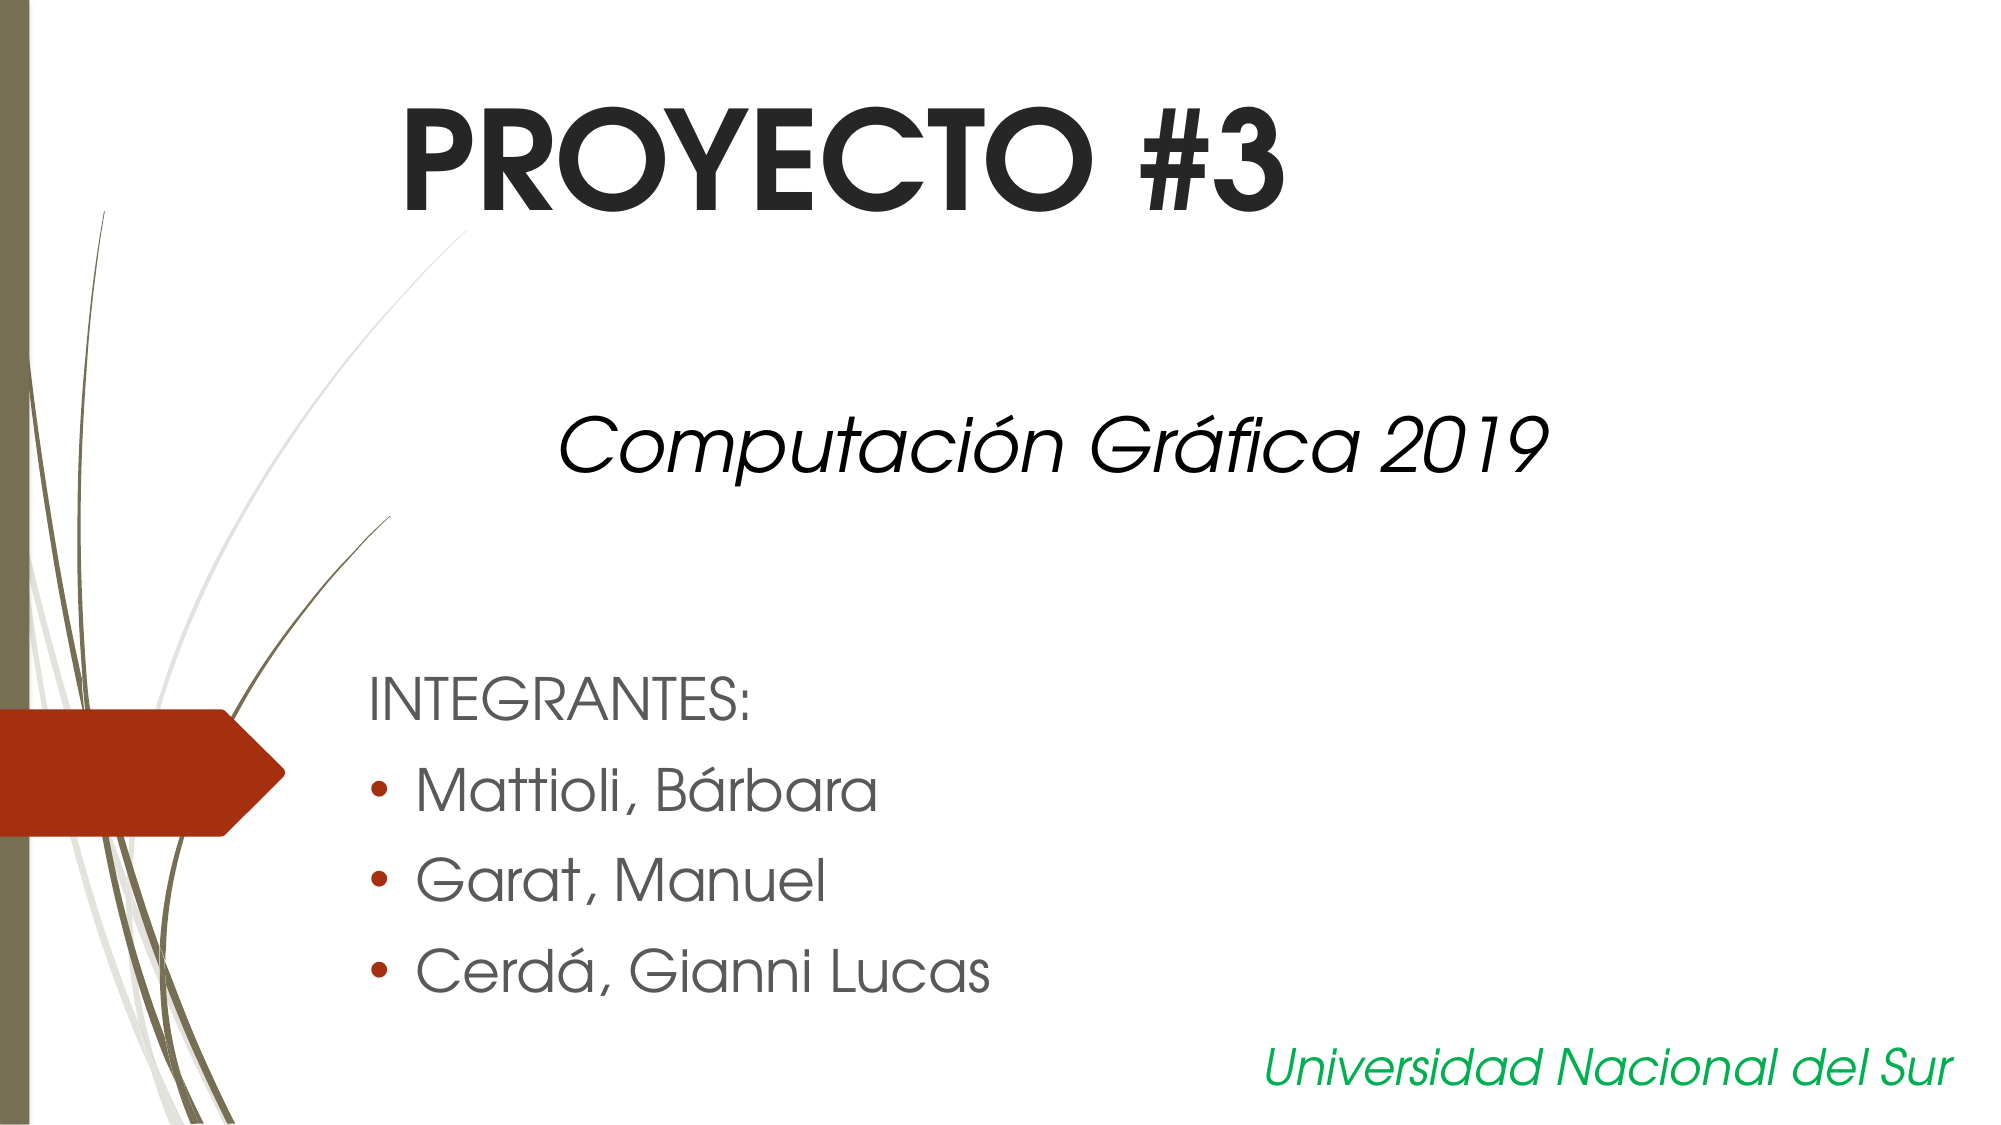

PROYECTO #3

Computación Gráfica 2019
INTEGRANTES:
Mattioli, Bárbara
Garat, Manuel
Cerdá, Gianni Lucas
Universidad Nacional del Sur